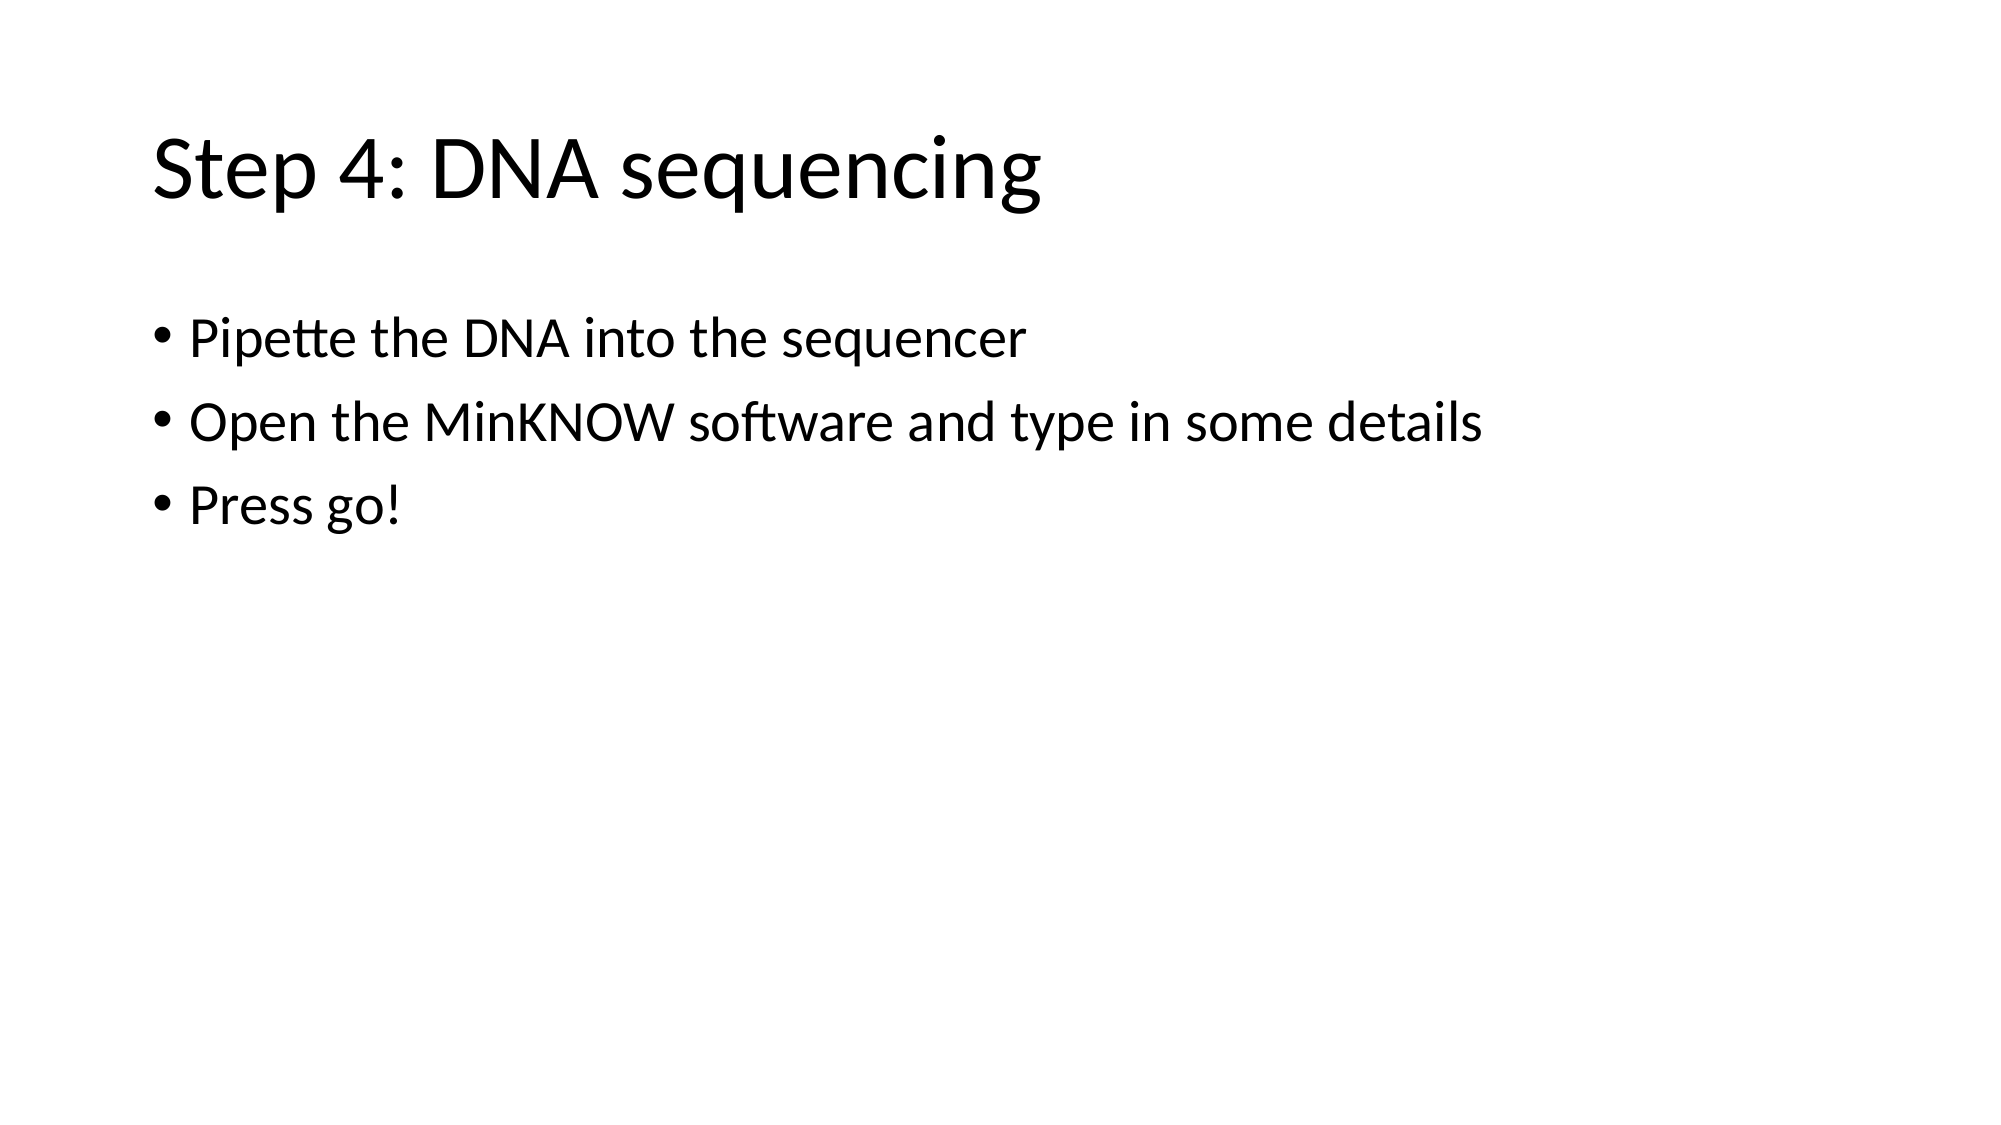

# Step 4: DNA sequencing
Pipette the DNA into the sequencer
Open the MinKNOW software and type in some details
Press go!